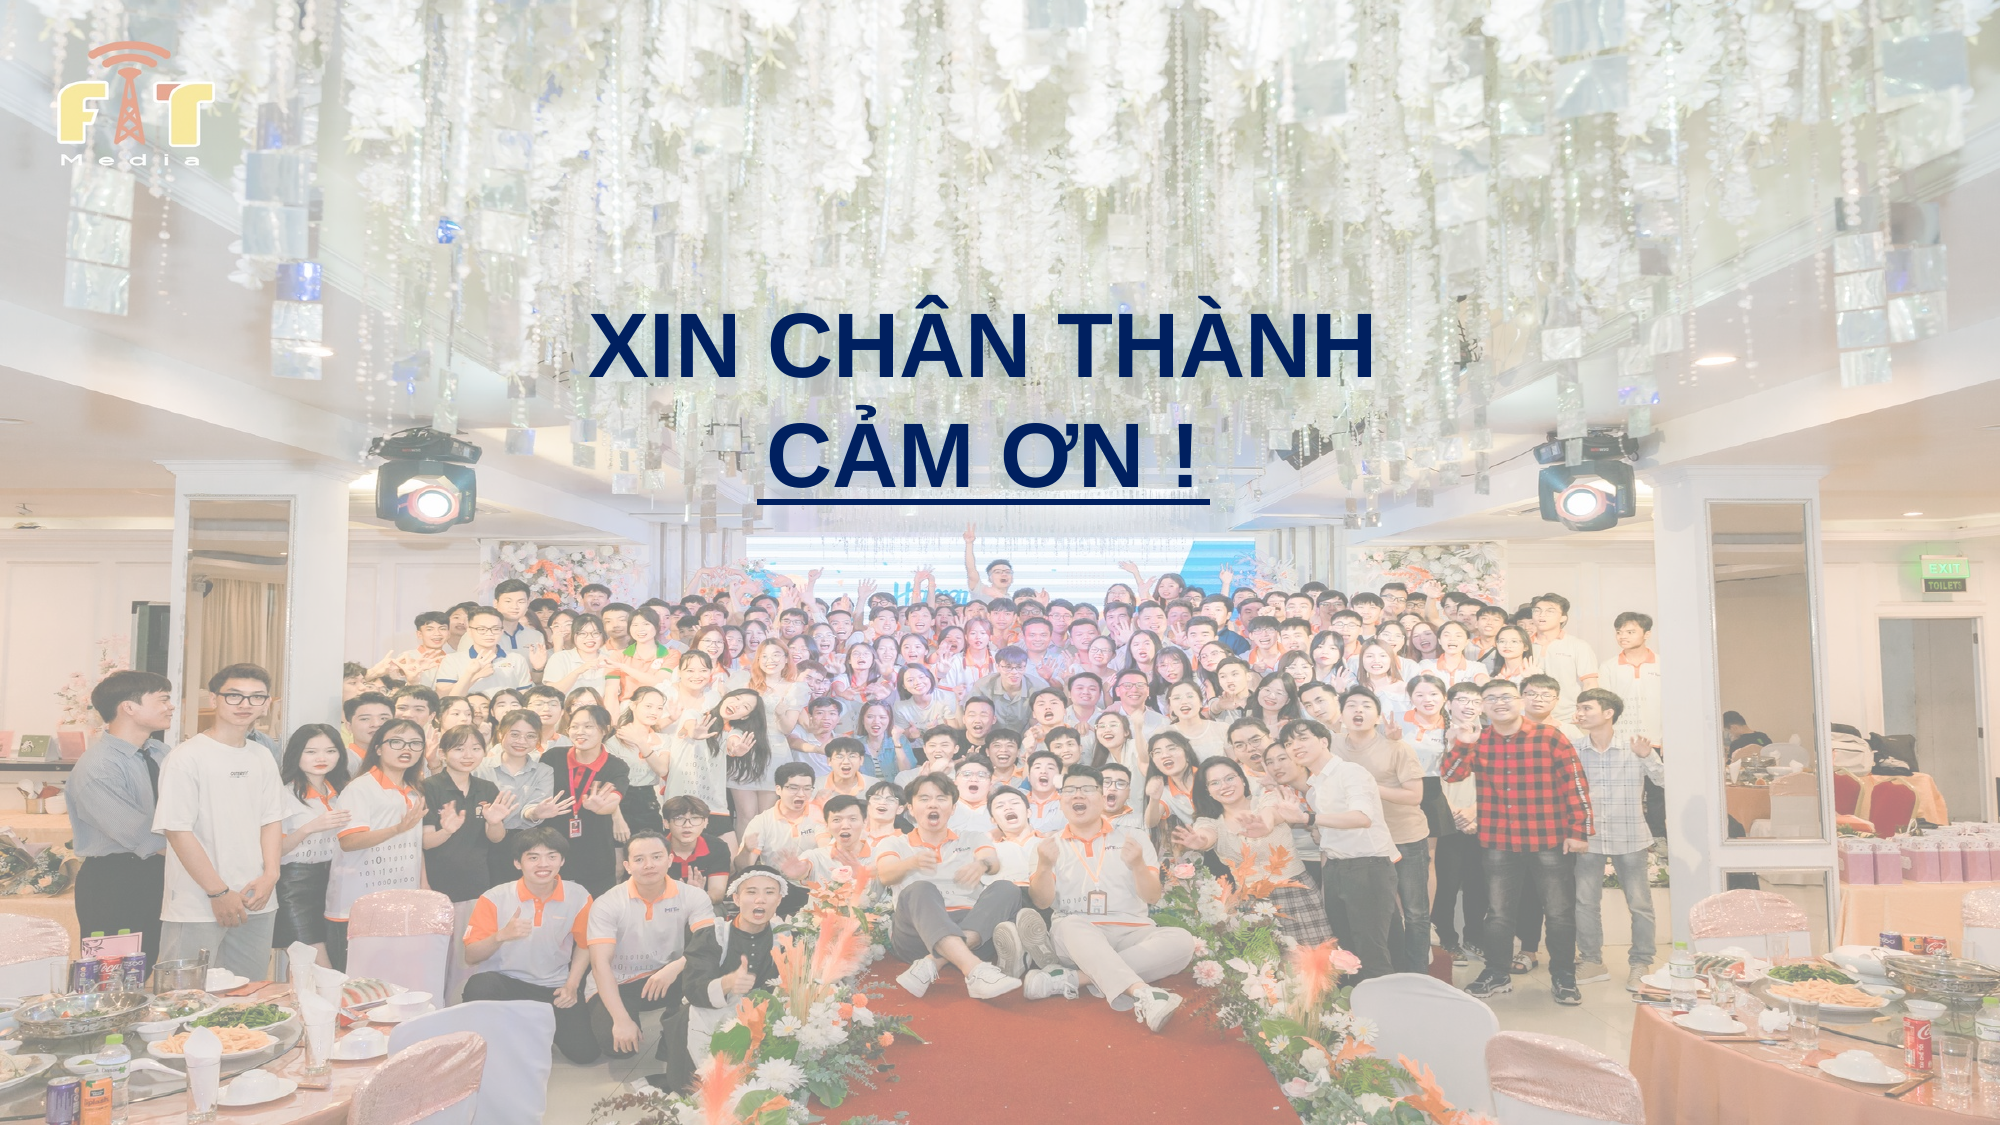

# XIN CHÂN THÀNH CẢM ƠN !